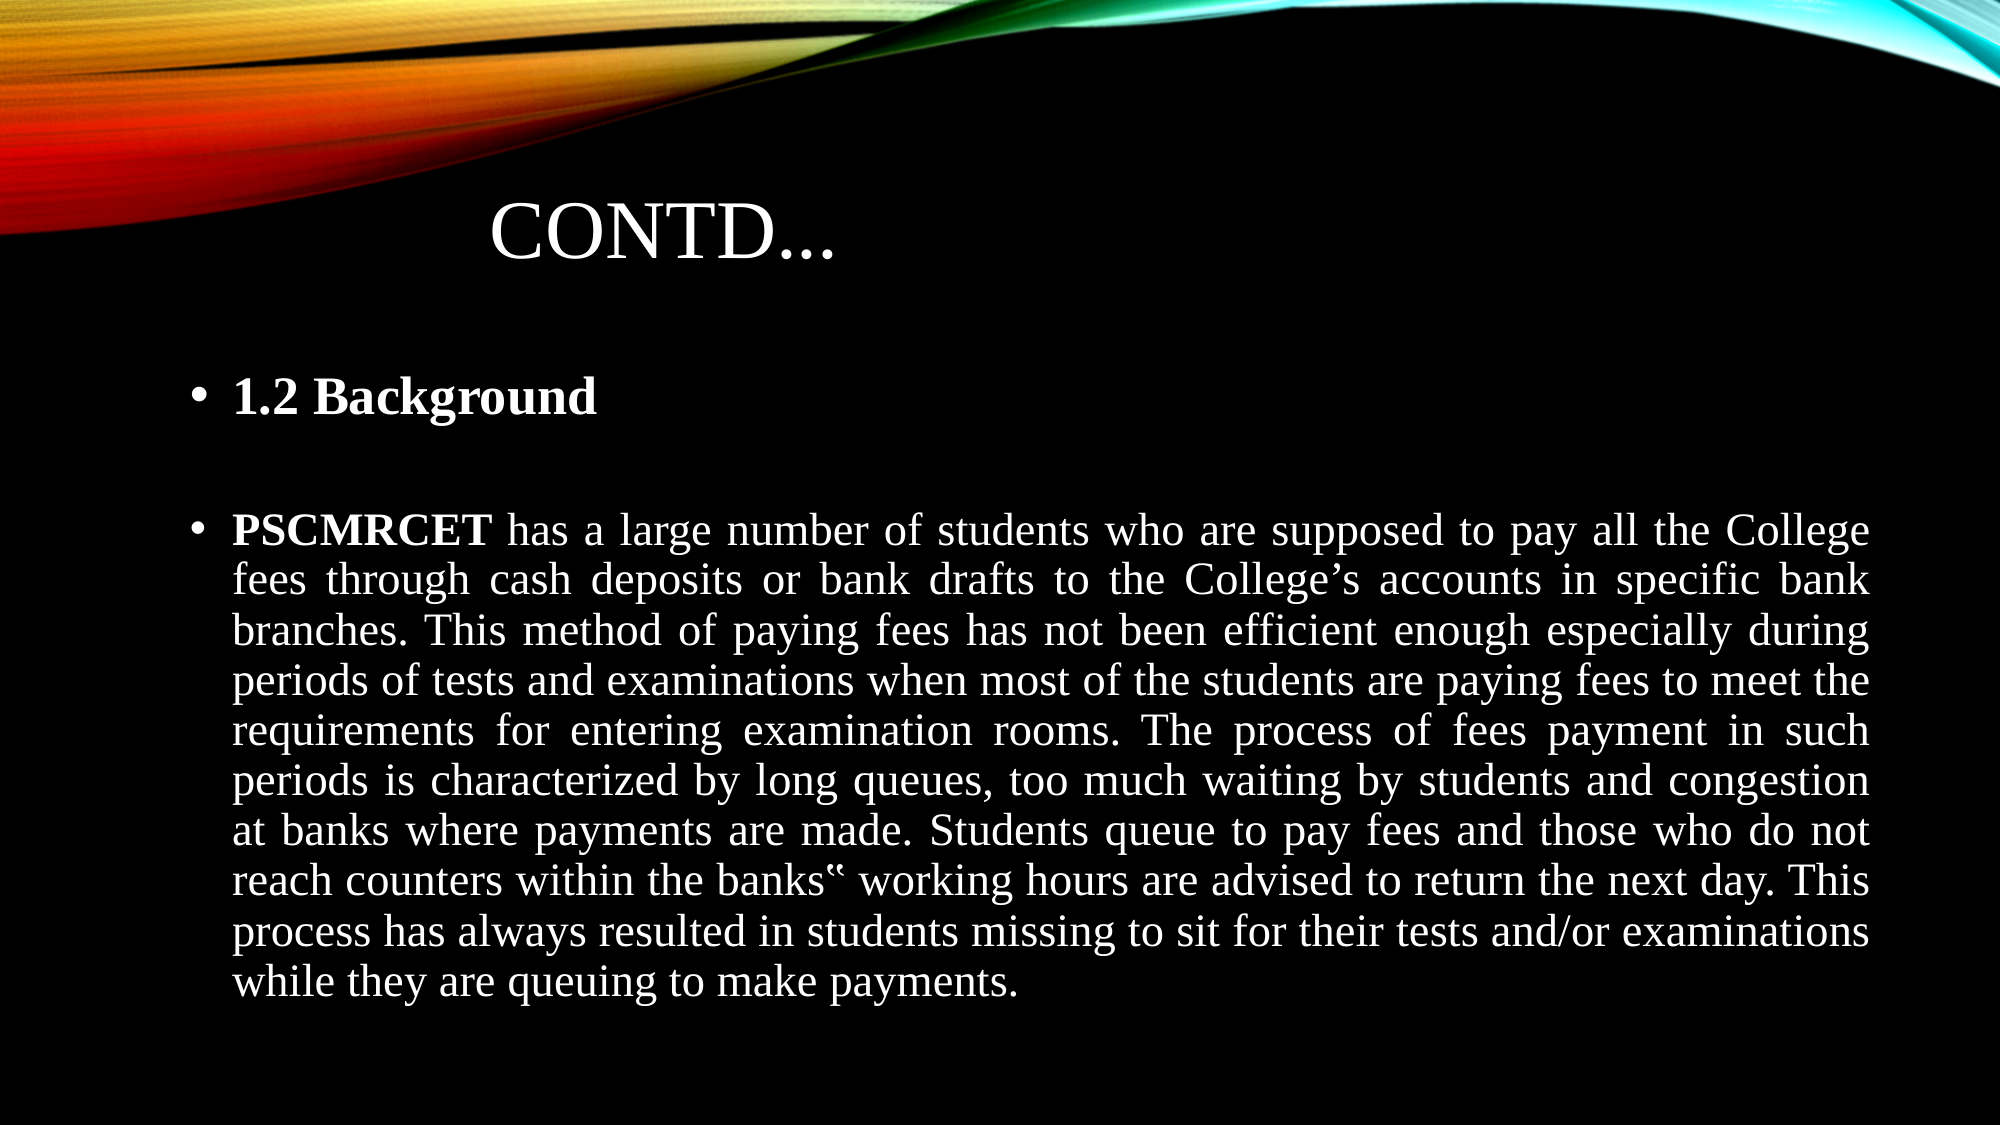

# Contd...
1.2 Background

PSCMRCET has a large number of students who are supposed to pay all the College fees through cash deposits or bank drafts to the College’s accounts in specific bank branches. This method of paying fees has not been efficient enough especially during periods of tests and examinations when most of the students are paying fees to meet the requirements for entering examination rooms. The process of fees payment in such periods is characterized by long queues, too much waiting by students and congestion at banks where payments are made. Students queue to pay fees and those who do not reach counters within the banks‟ working hours are advised to return the next day. This process has always resulted in students missing to sit for their tests and/or examinations while they are queuing to make payments.